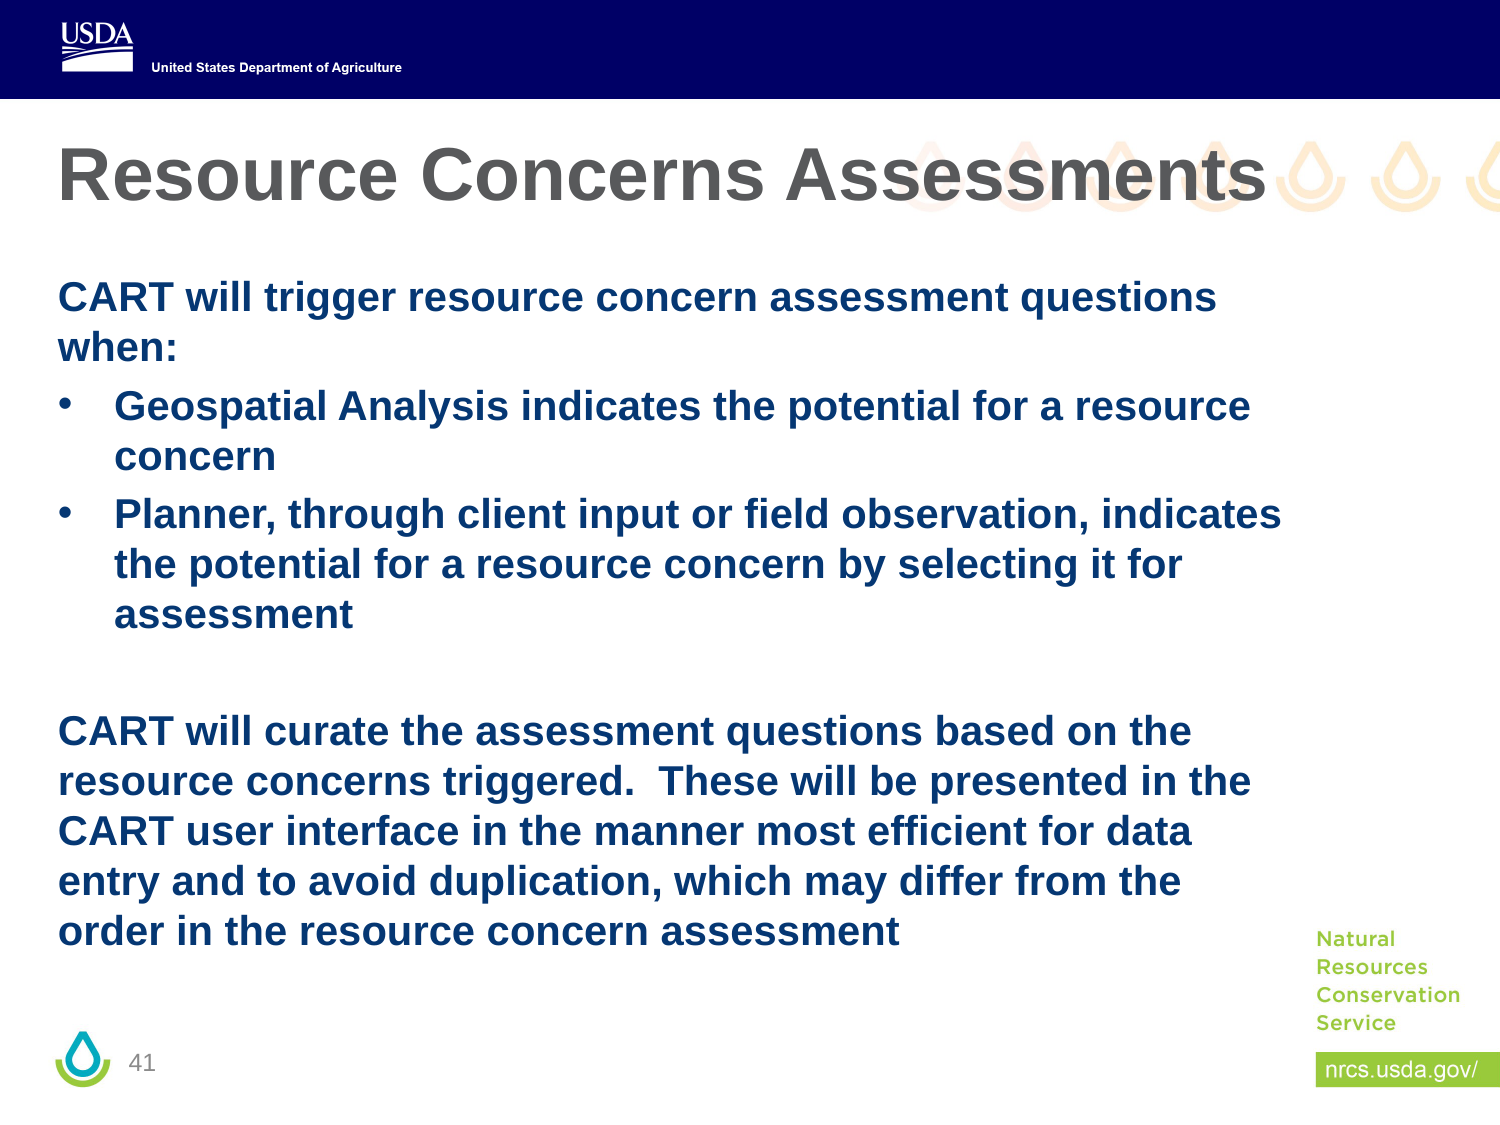

# Resource Concerns Assessments
CART will trigger resource concern assessment questions when:
Geospatial Analysis indicates the potential for a resource concern
Planner, through client input or field observation, indicates the potential for a resource concern by selecting it for assessment

CART will curate the assessment questions based on the resource concerns triggered.  These will be presented in the CART user interface in the manner most efficient for data entry and to avoid duplication, which may differ from the order in the resource concern assessment
41